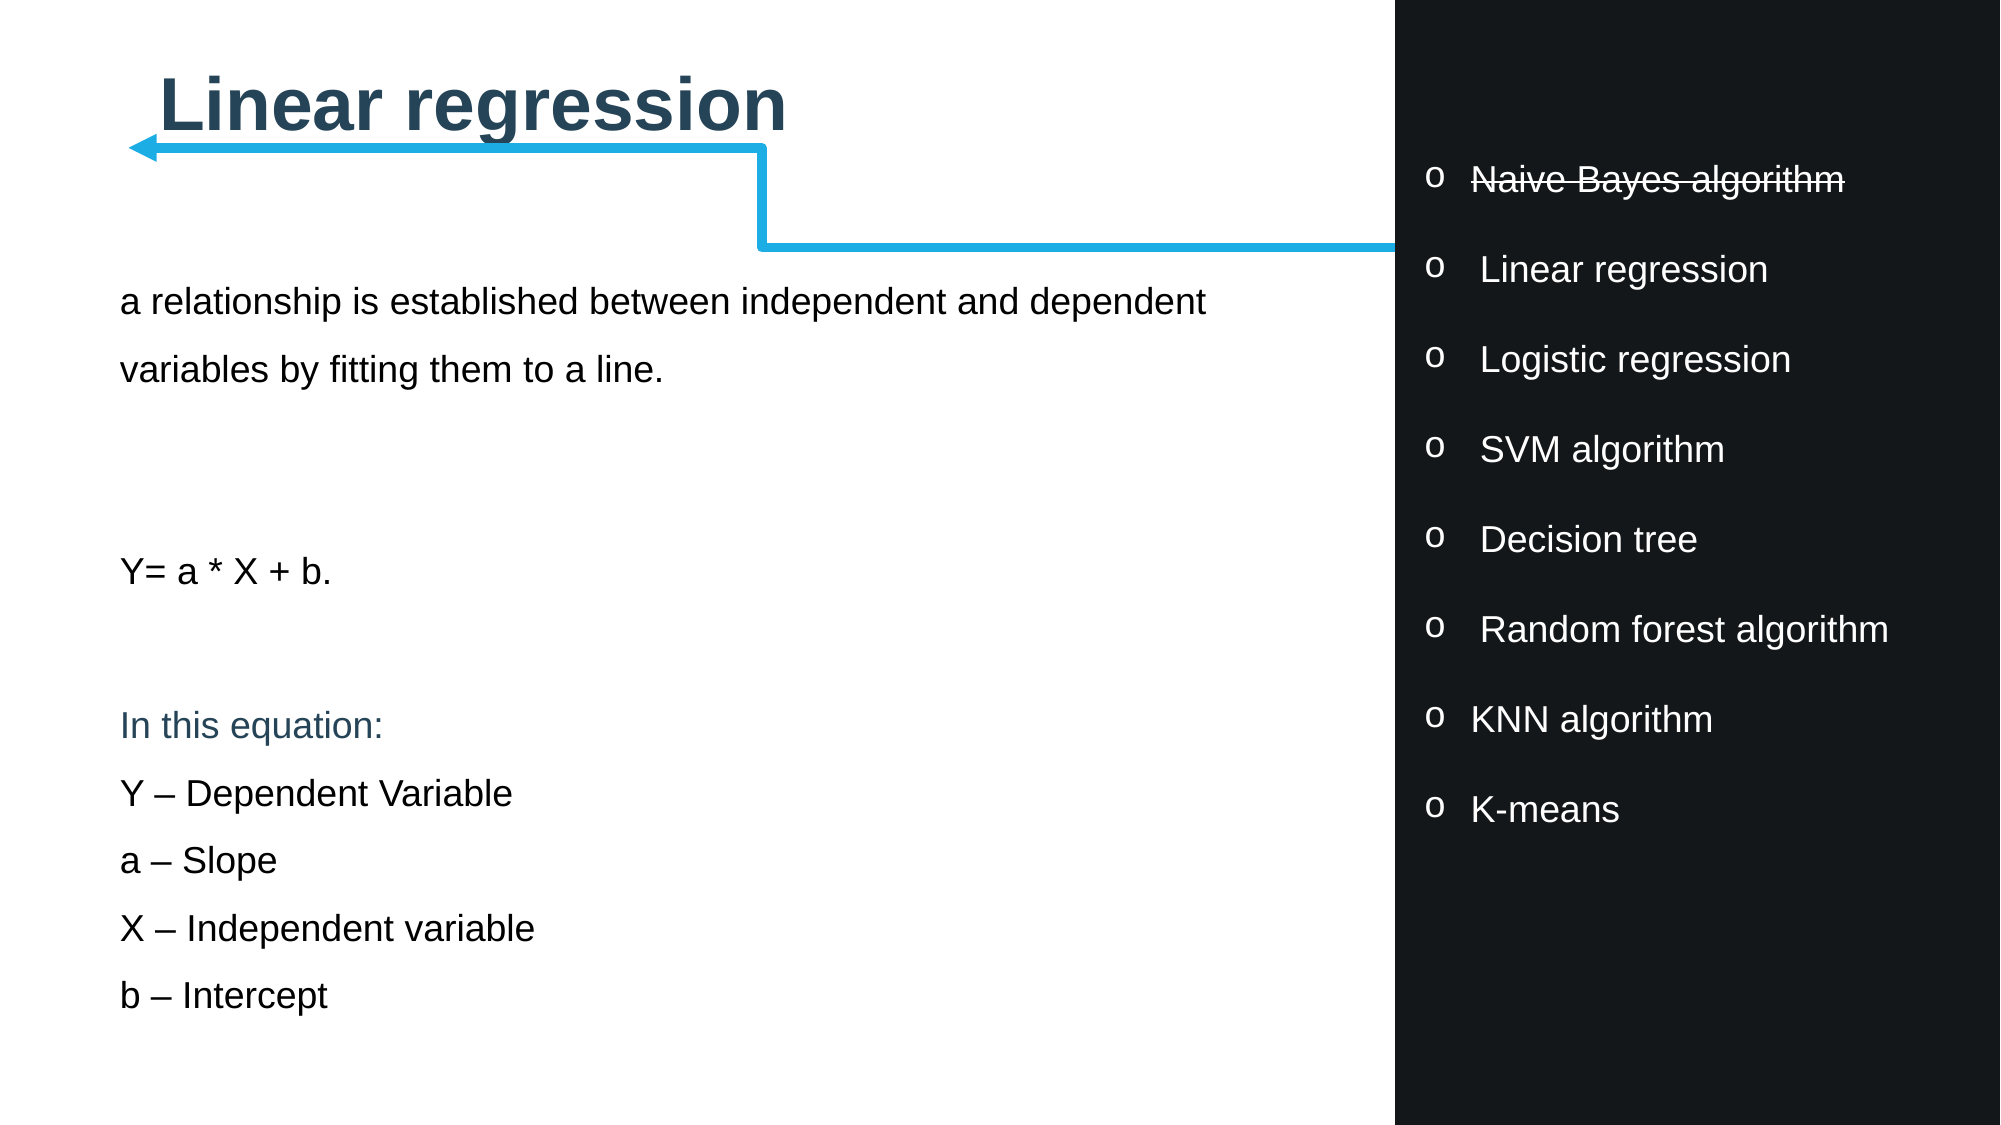

Linear regression

Naive Bayes algorithm
Linear regression
Logistic regression
SVM algorithm
Decision tree
Random forest algorithm
KNN algorithm
K-means

a relationship is established between independent and dependent variables by fitting them to a line.

Y= a * X + b.

In this equation:
Y – Dependent Variable
a – Slope
X – Independent variable
b – Intercept